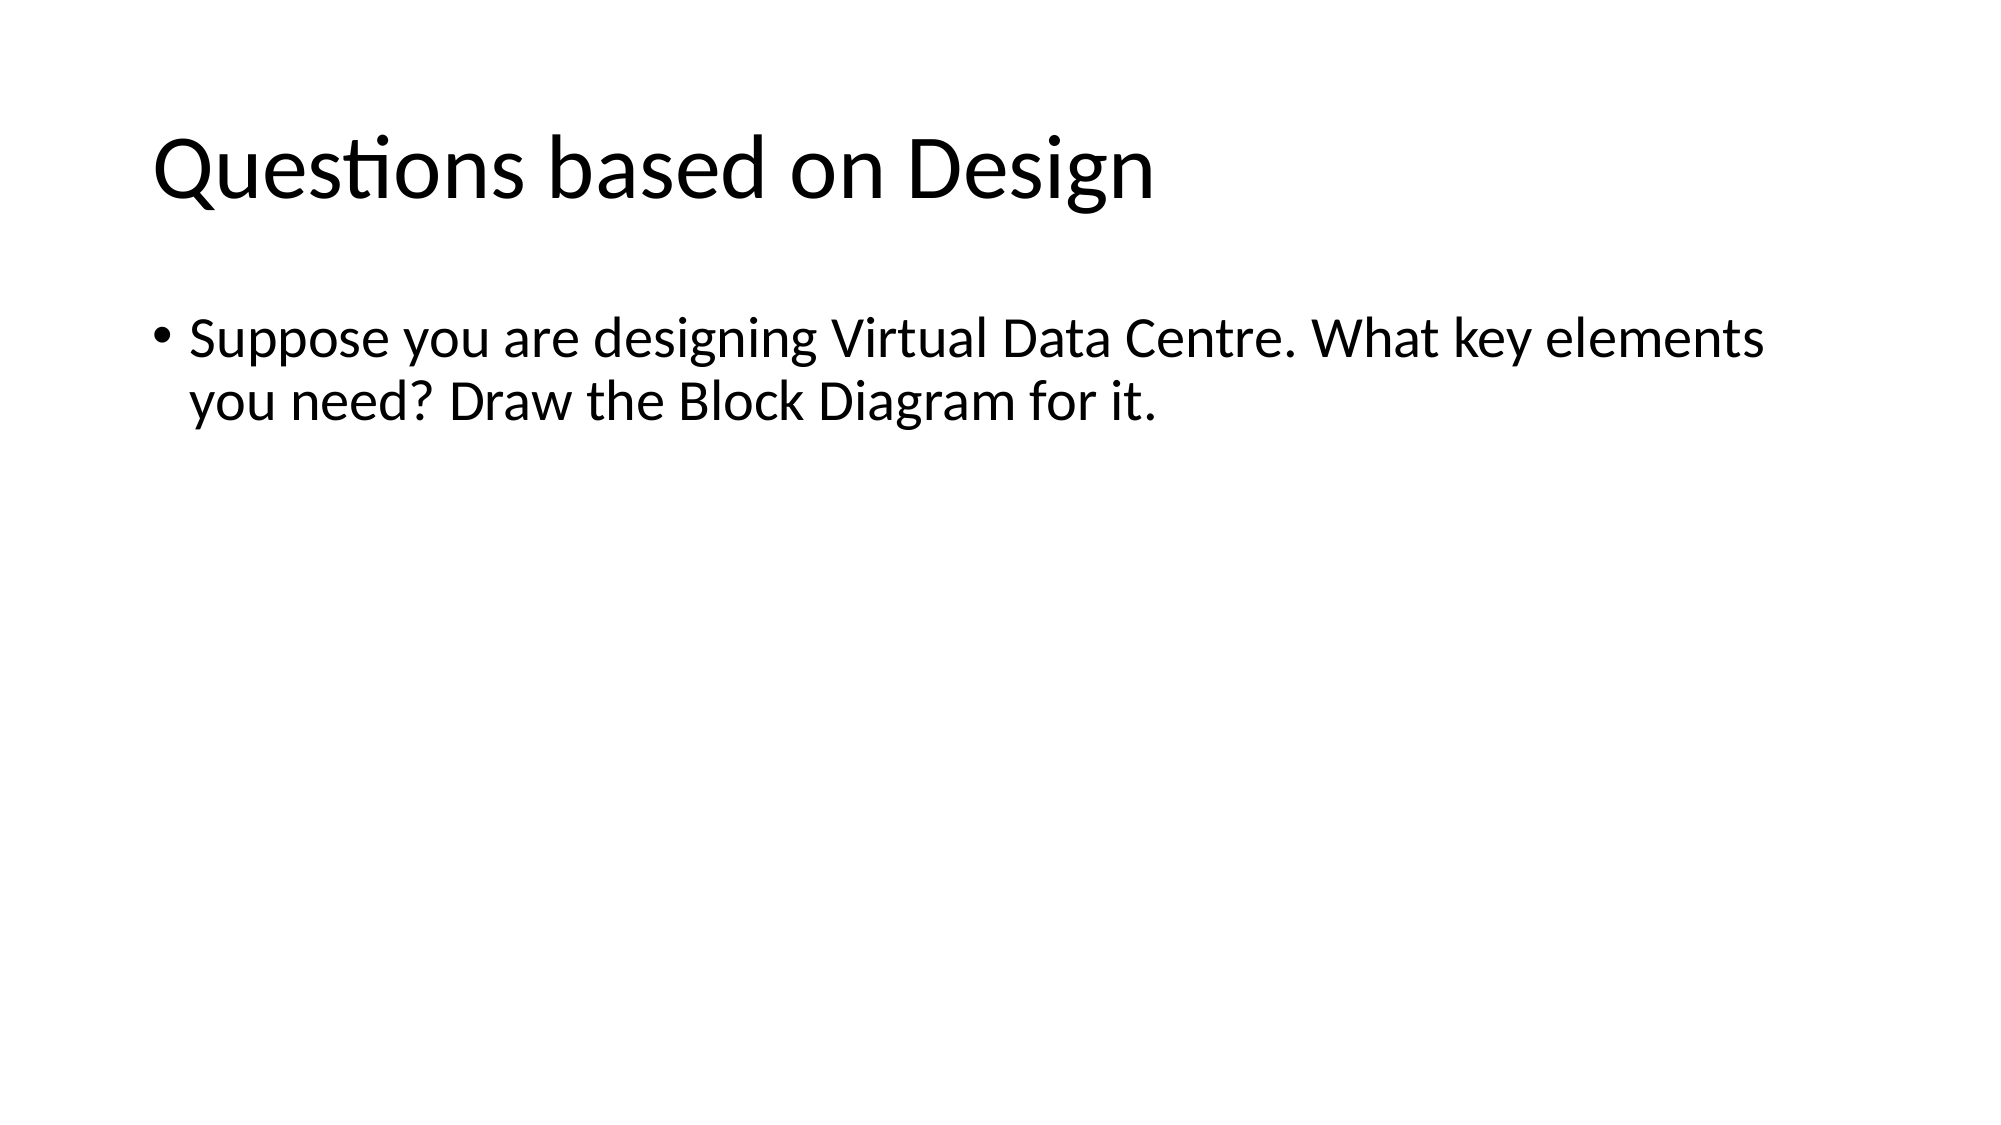

# Questions based on Design
Suppose you are designing Virtual Data Centre. What key elements you need? Draw the Block Diagram for it.